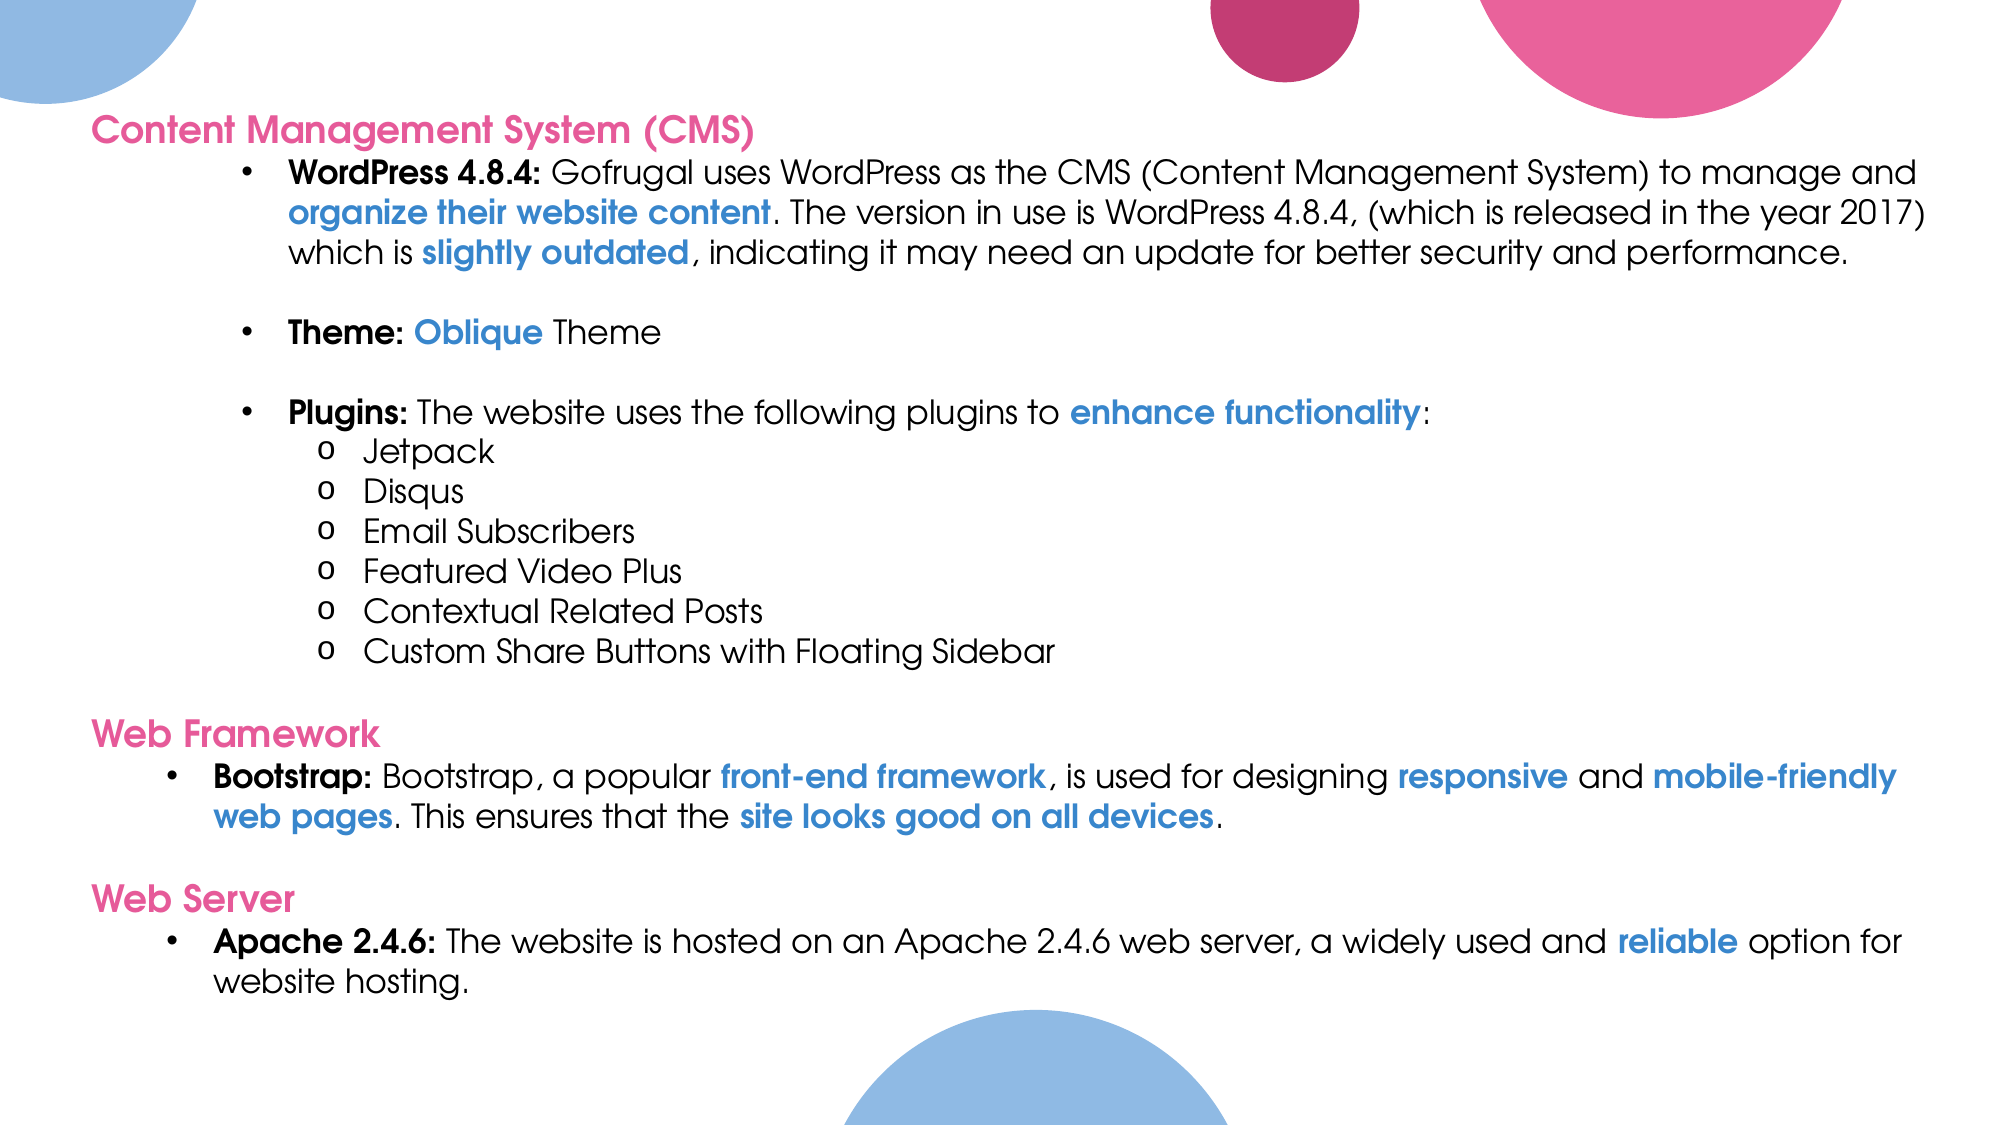

Content Management System (CMS)
WordPress 4.8.4: Gofrugal uses WordPress as the CMS (Content Management System) to manage and organize their website content. The version in use is WordPress 4.8.4, (which is released in the year 2017) which is slightly outdated, indicating it may need an update for better security and performance.

Theme: Oblique Theme

Plugins: The website uses the following plugins to enhance functionality:
Jetpack
Disqus
Email Subscribers
Featured Video Plus
Contextual Related Posts
Custom Share Buttons with Floating Sidebar

Web Framework
Bootstrap: Bootstrap, a popular front-end framework, is used for designing responsive and mobile-friendly web pages. This ensures that the site looks good on all devices.

Web Server
Apache 2.4.6: The website is hosted on an Apache 2.4.6 web server, a widely used and reliable option for website hosting.